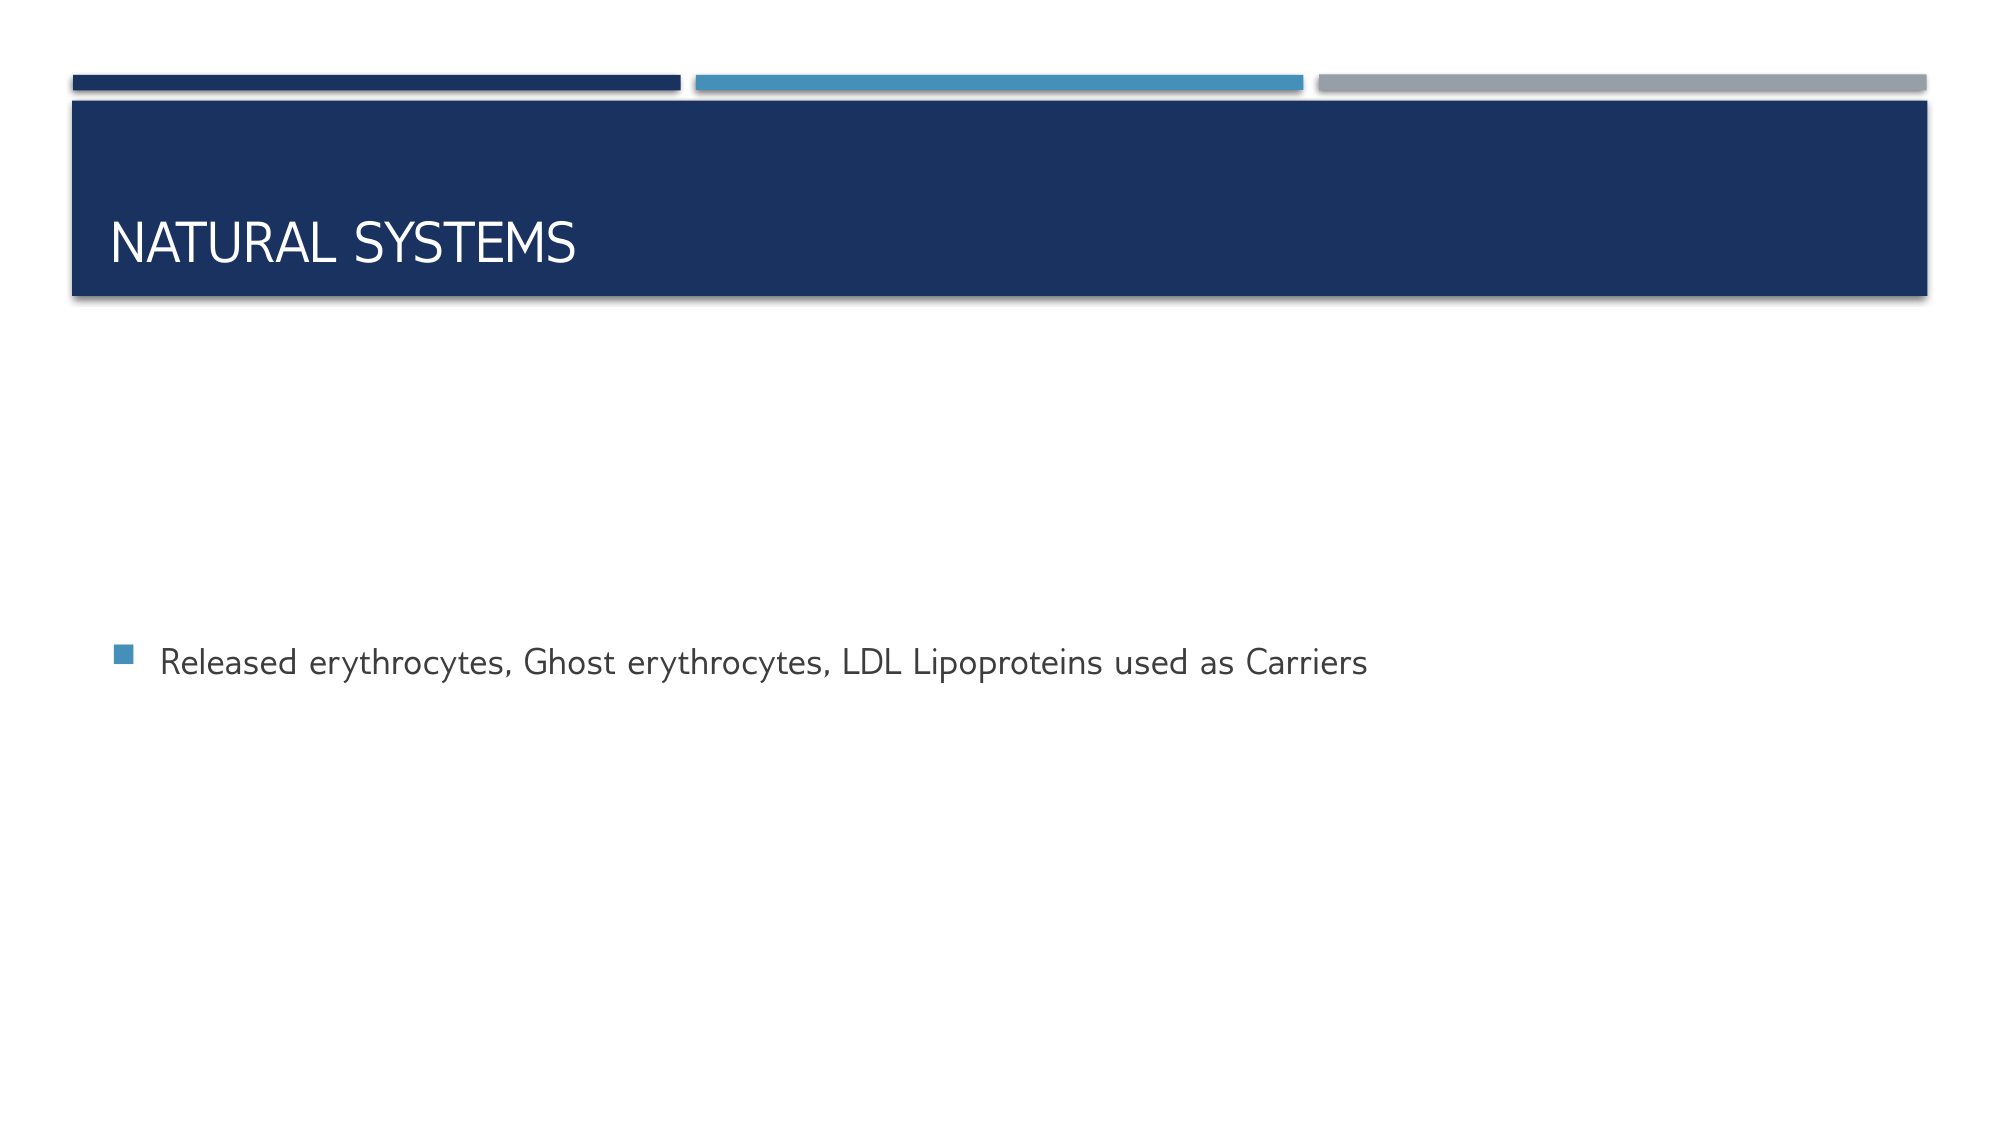

# NATURAL SYSTEMS
Released erythrocytes, Ghost erythrocytes, LDL Lipoproteins used as Carriers